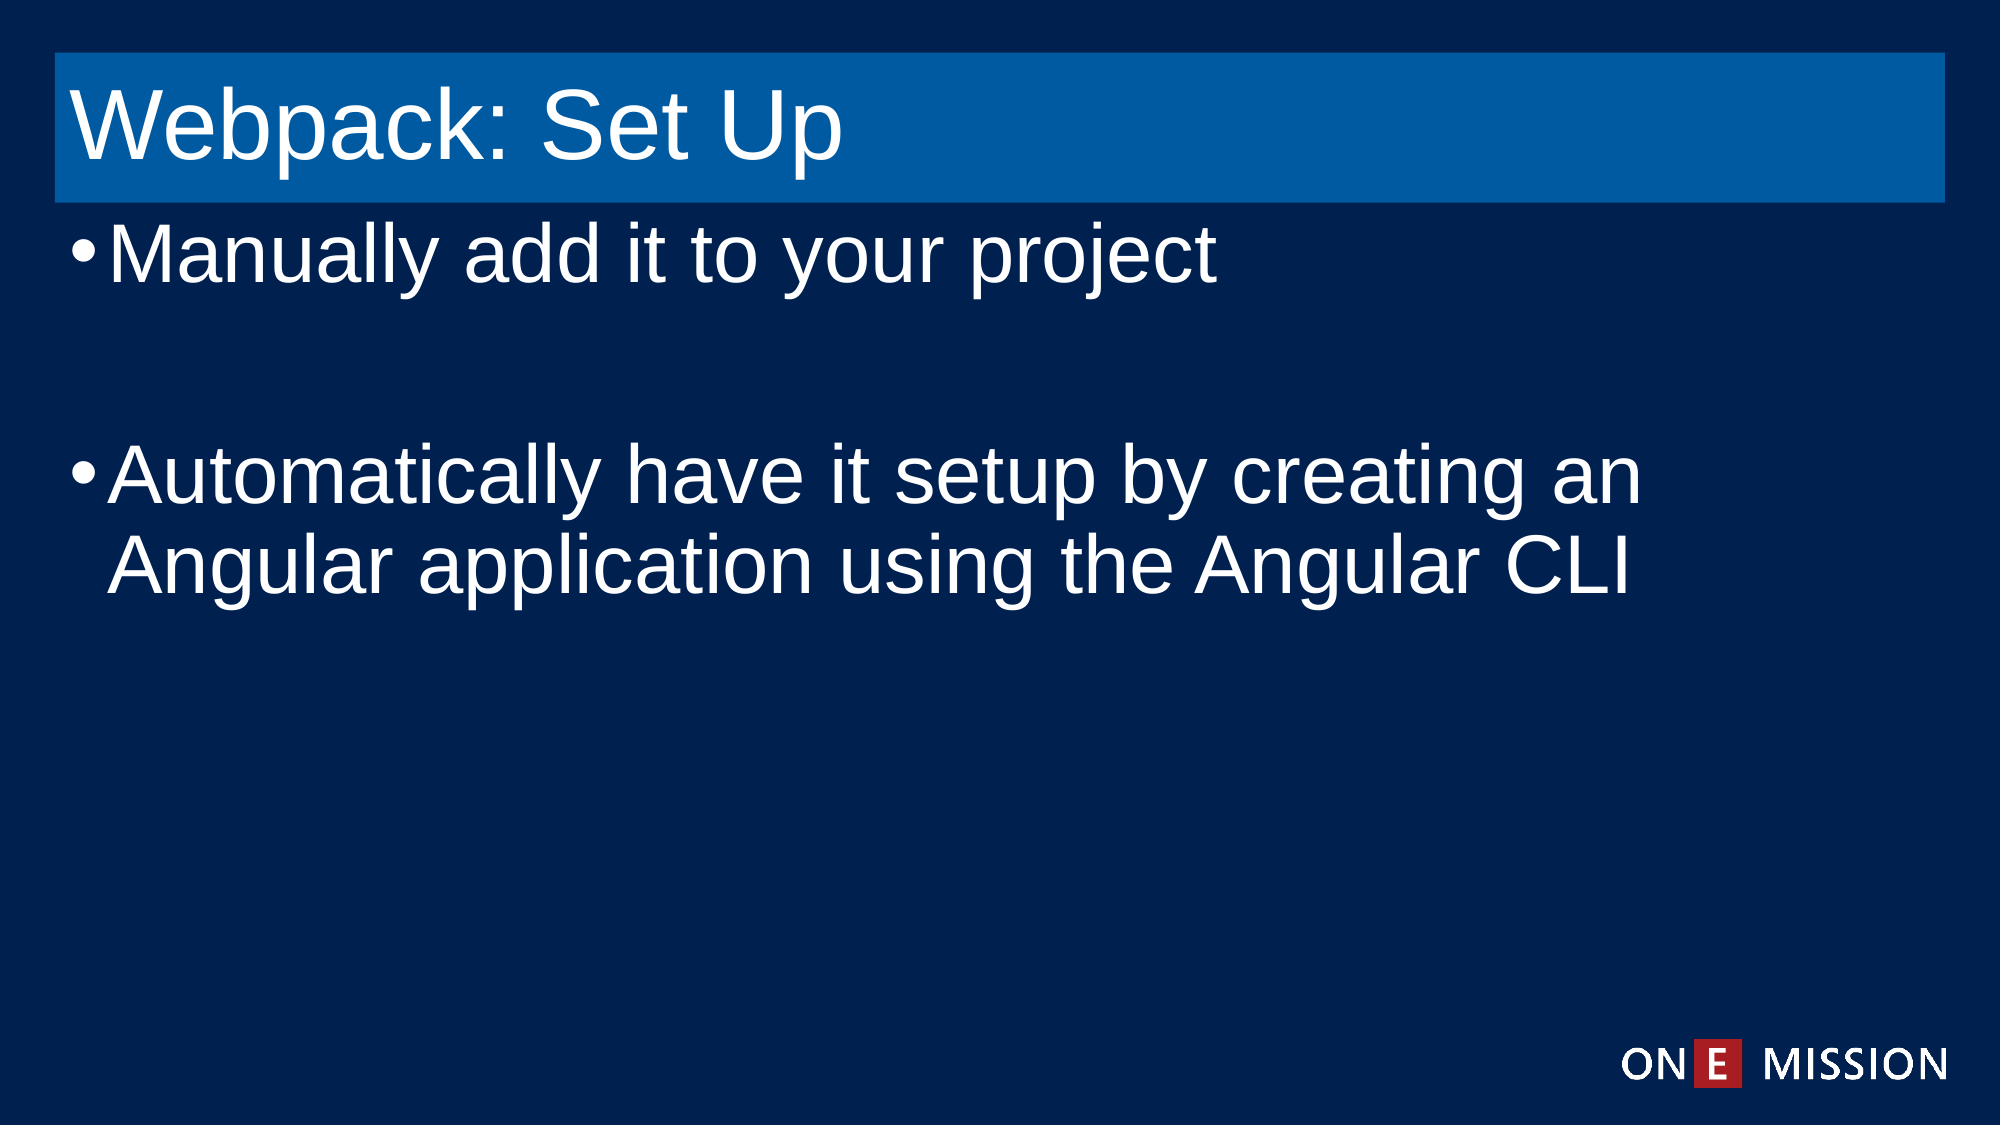

# Webpack: Set Up
Manually add it to your project

Automatically have it setup by creating an Angular application using the Angular CLI